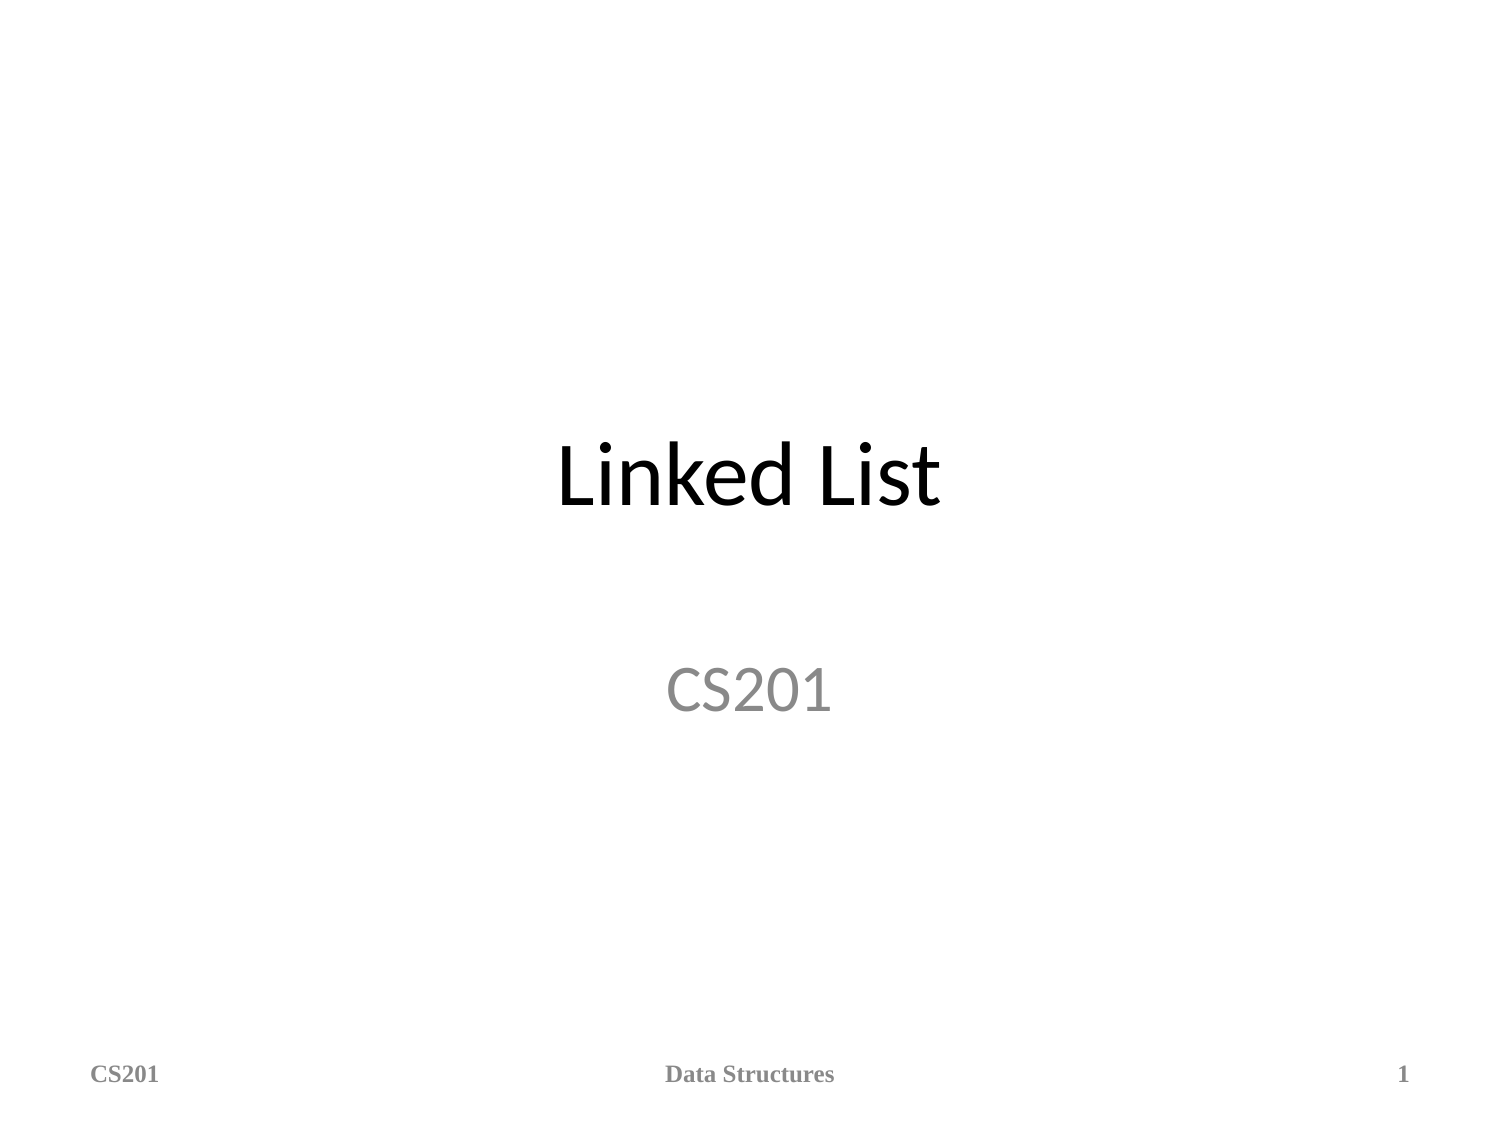

# Linked List
CS201
CS201
Data Structures
1